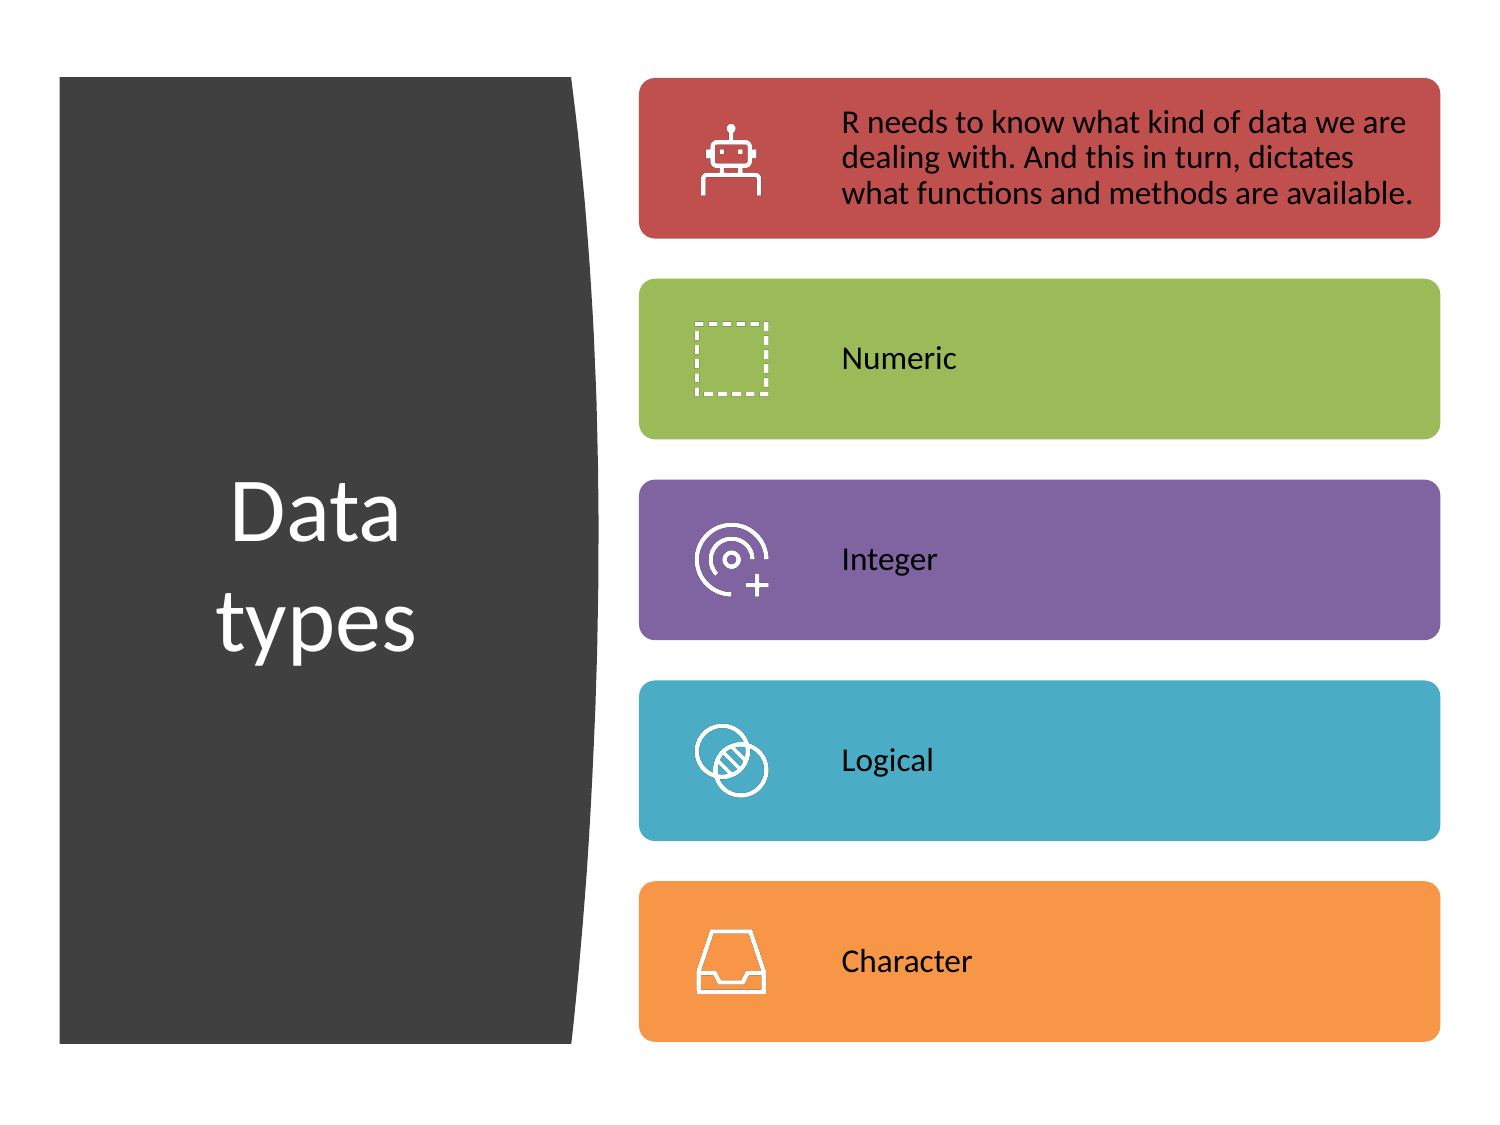

R needs to know what kind of data we are dealing with. And this in turn, dictates what functions and methods are available.
Numeric
Integer
Logical
Character

# Data types